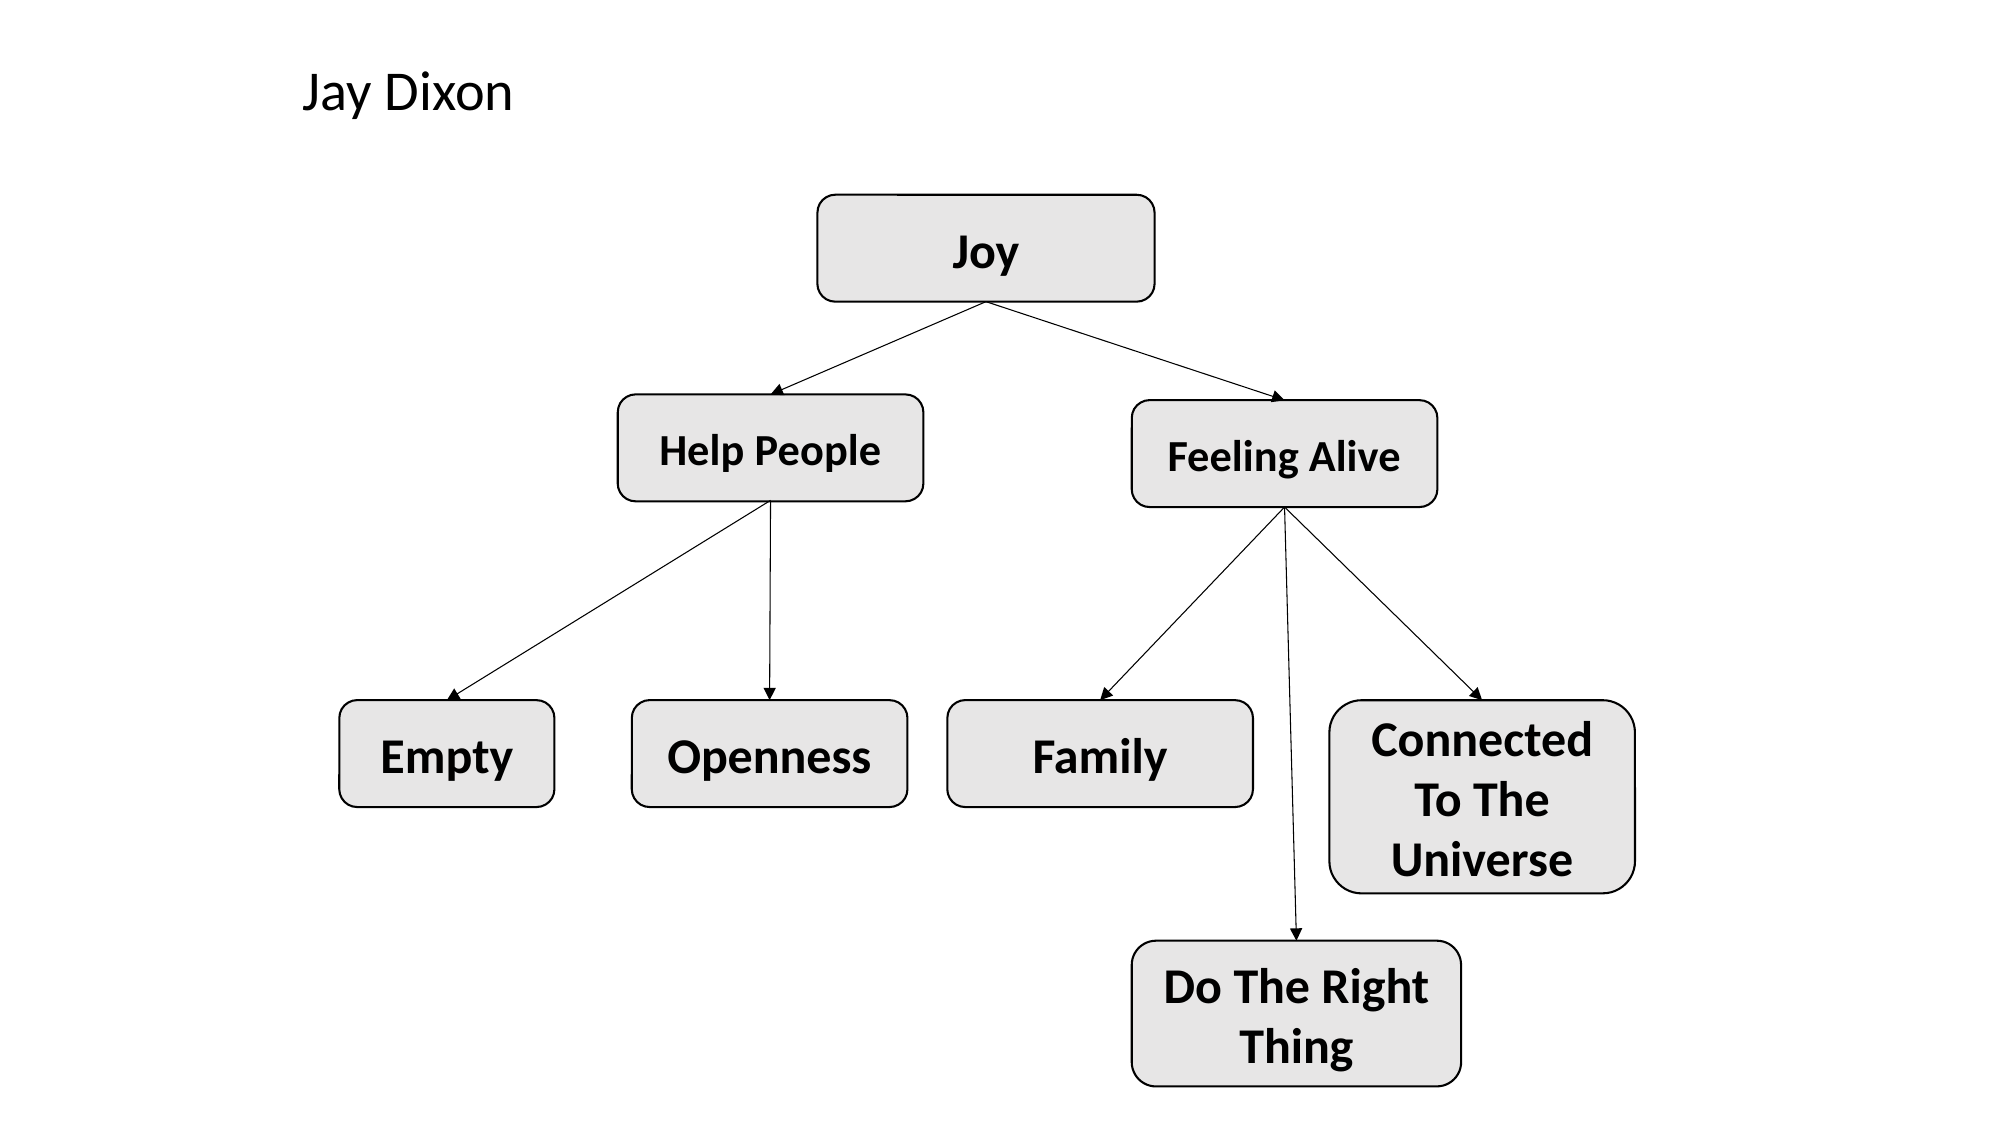

Jay Dixon
Joy
Help People
Feeling Alive
Empty
Openness
Family
Connected
To The
Universe
Do The Right Thing